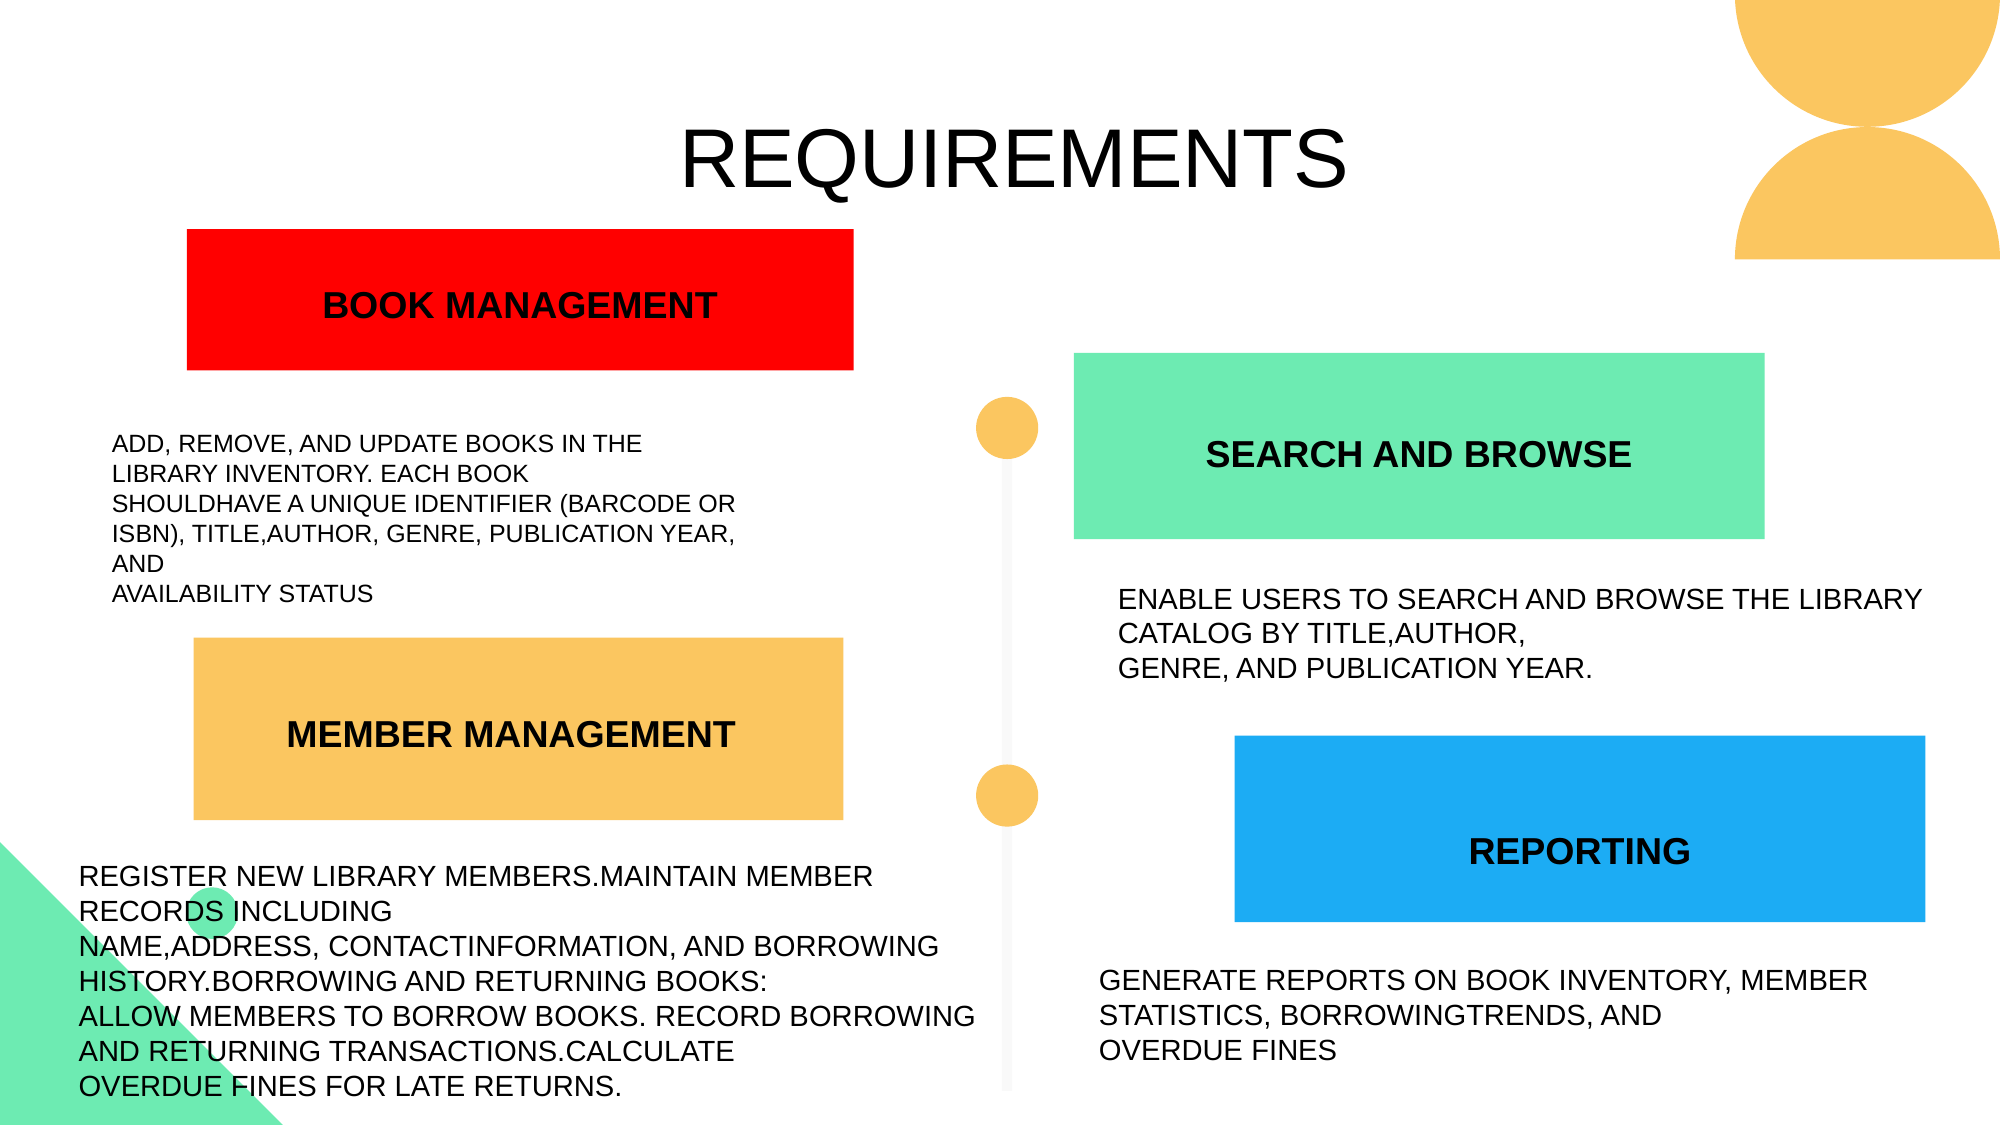

REQUIREMENTS

BOOK MANAGEMENT
BOOK MANAGEMENT

ADD, REMOVE, AND UPDATE BOOKS IN THE LIBRARY INVENTORY. EACH BOOK
SHOULDHAVE A UNIQUE IDENTIFIER (BARCODE OR ISBN), TITLE,AUTHOR, GENRE, PUBLICATION YEAR, AND
AVAILABILITY STATUS
SEARCH AND BROWSE
ENABLE USERS TO SEARCH AND BROWSE THE LIBRARY CATALOG BY TITLE,AUTHOR,
GENRE, AND PUBLICATION YEAR.

MEMBER MANAGEMENT

REPORTING

REGISTER NEW LIBRARY MEMBERS.MAINTAIN MEMBER RECORDS INCLUDING
NAME,ADDRESS, CONTACTINFORMATION, AND BORROWING HISTORY.BORROWING AND RETURNING BOOKS:
ALLOW MEMBERS TO BORROW BOOKS. RECORD BORROWING AND RETURNING TRANSACTIONS.CALCULATE
OVERDUE FINES FOR LATE RETURNS.
GENERATE REPORTS ON BOOK INVENTORY, MEMBER STATISTICS, BORROWINGTRENDS, AND
OVERDUE FINES